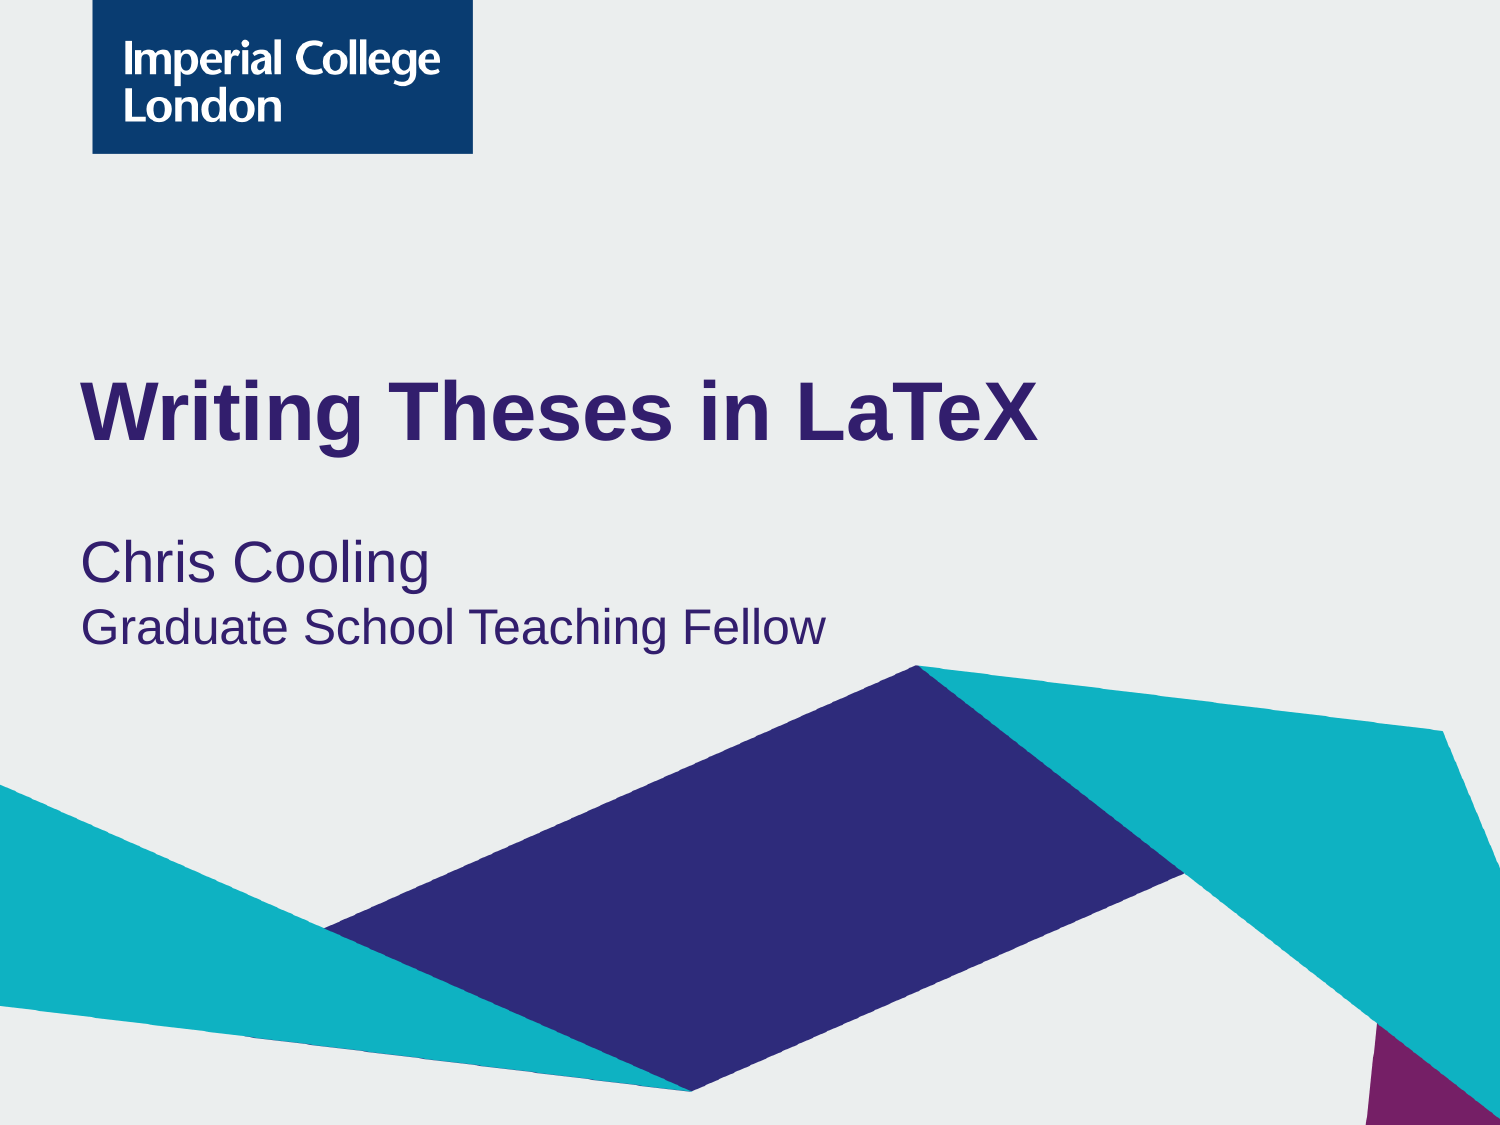

# Writing Theses in LaTeX
Chris Cooling
Graduate School Teaching Fellow